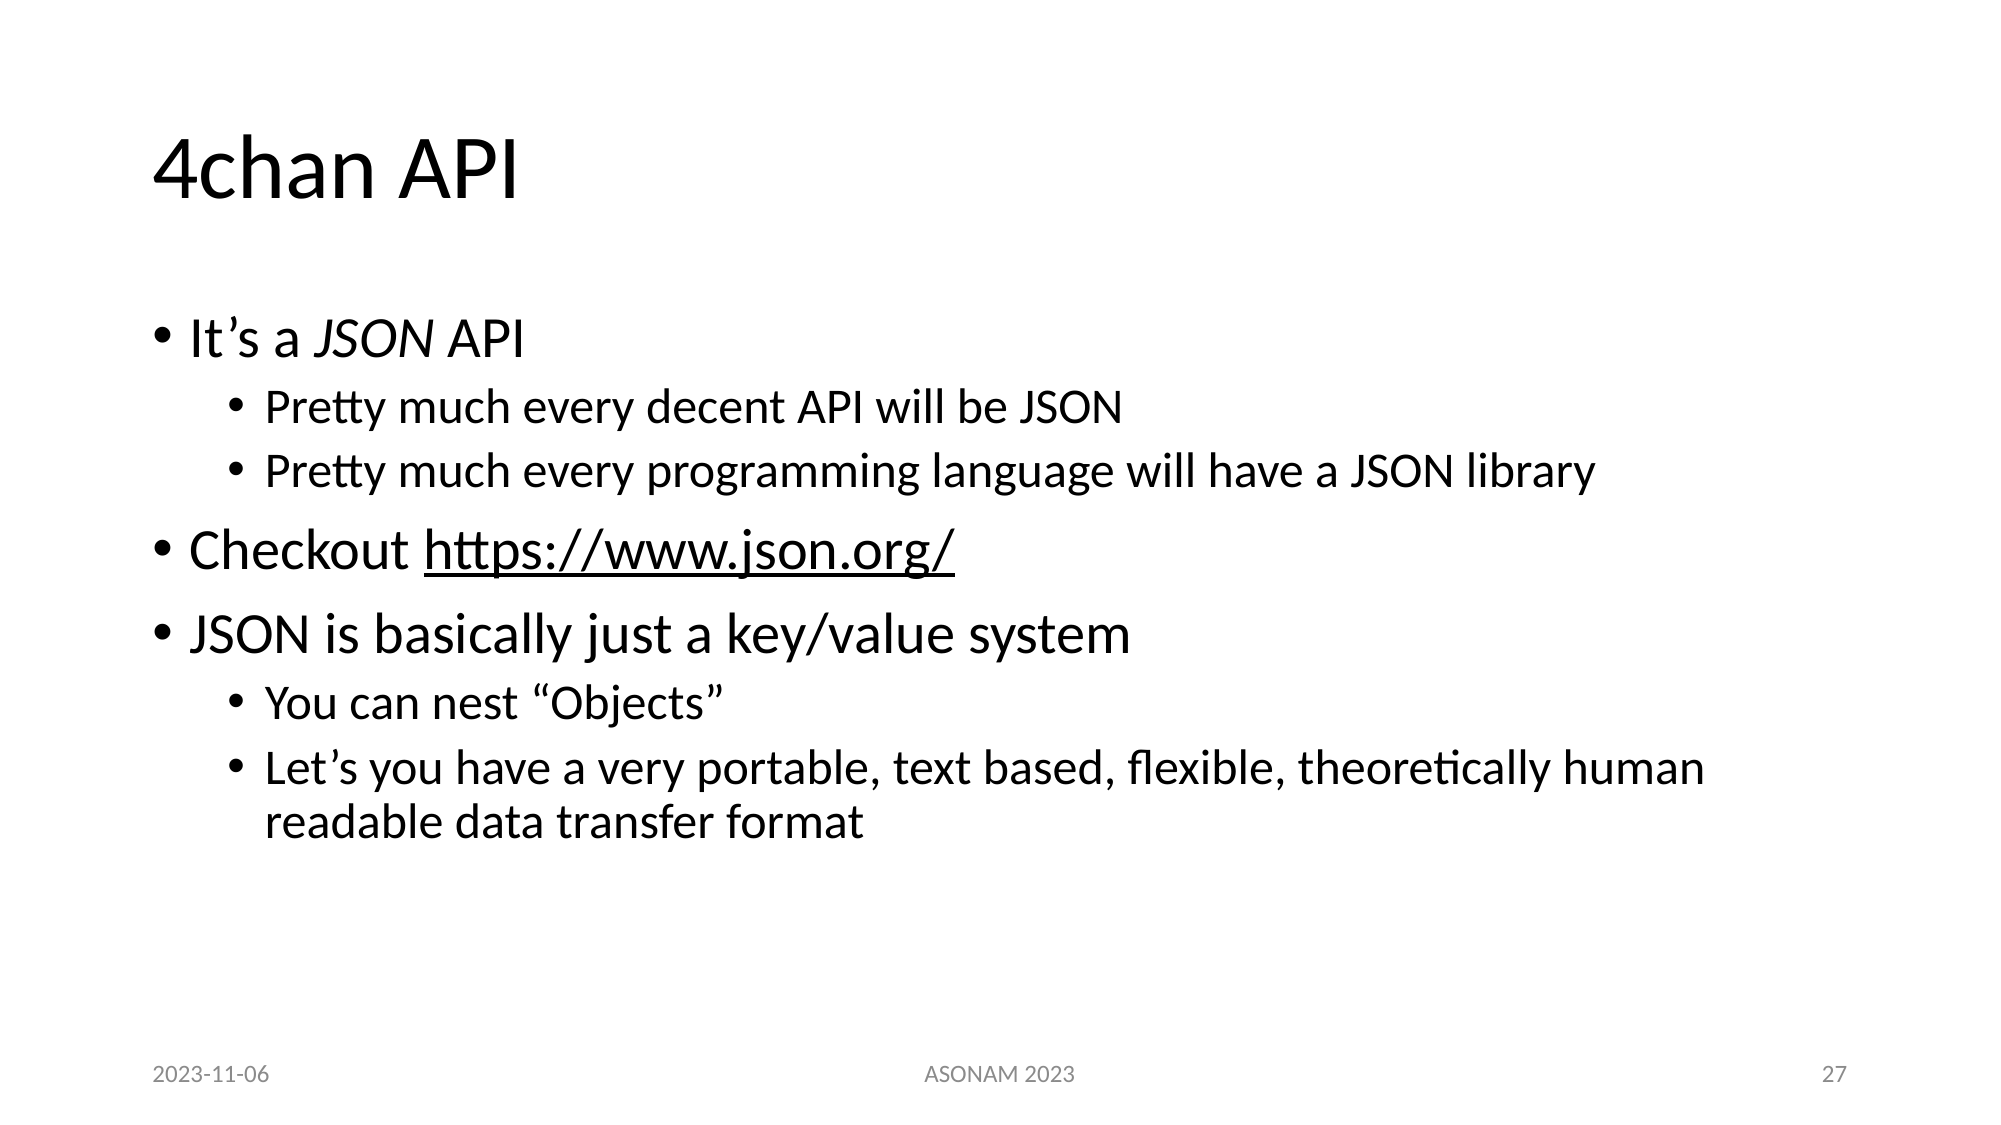

# 4chan API
It’s a JSON API
Pretty much every decent API will be JSON
Pretty much every programming language will have a JSON library
Checkout https://www.json.org/
JSON is basically just a key/value system
You can nest “Objects”
Let’s you have a very portable, text based, flexible, theoretically human readable data transfer format
2023-11-06
ASONAM 2023
27